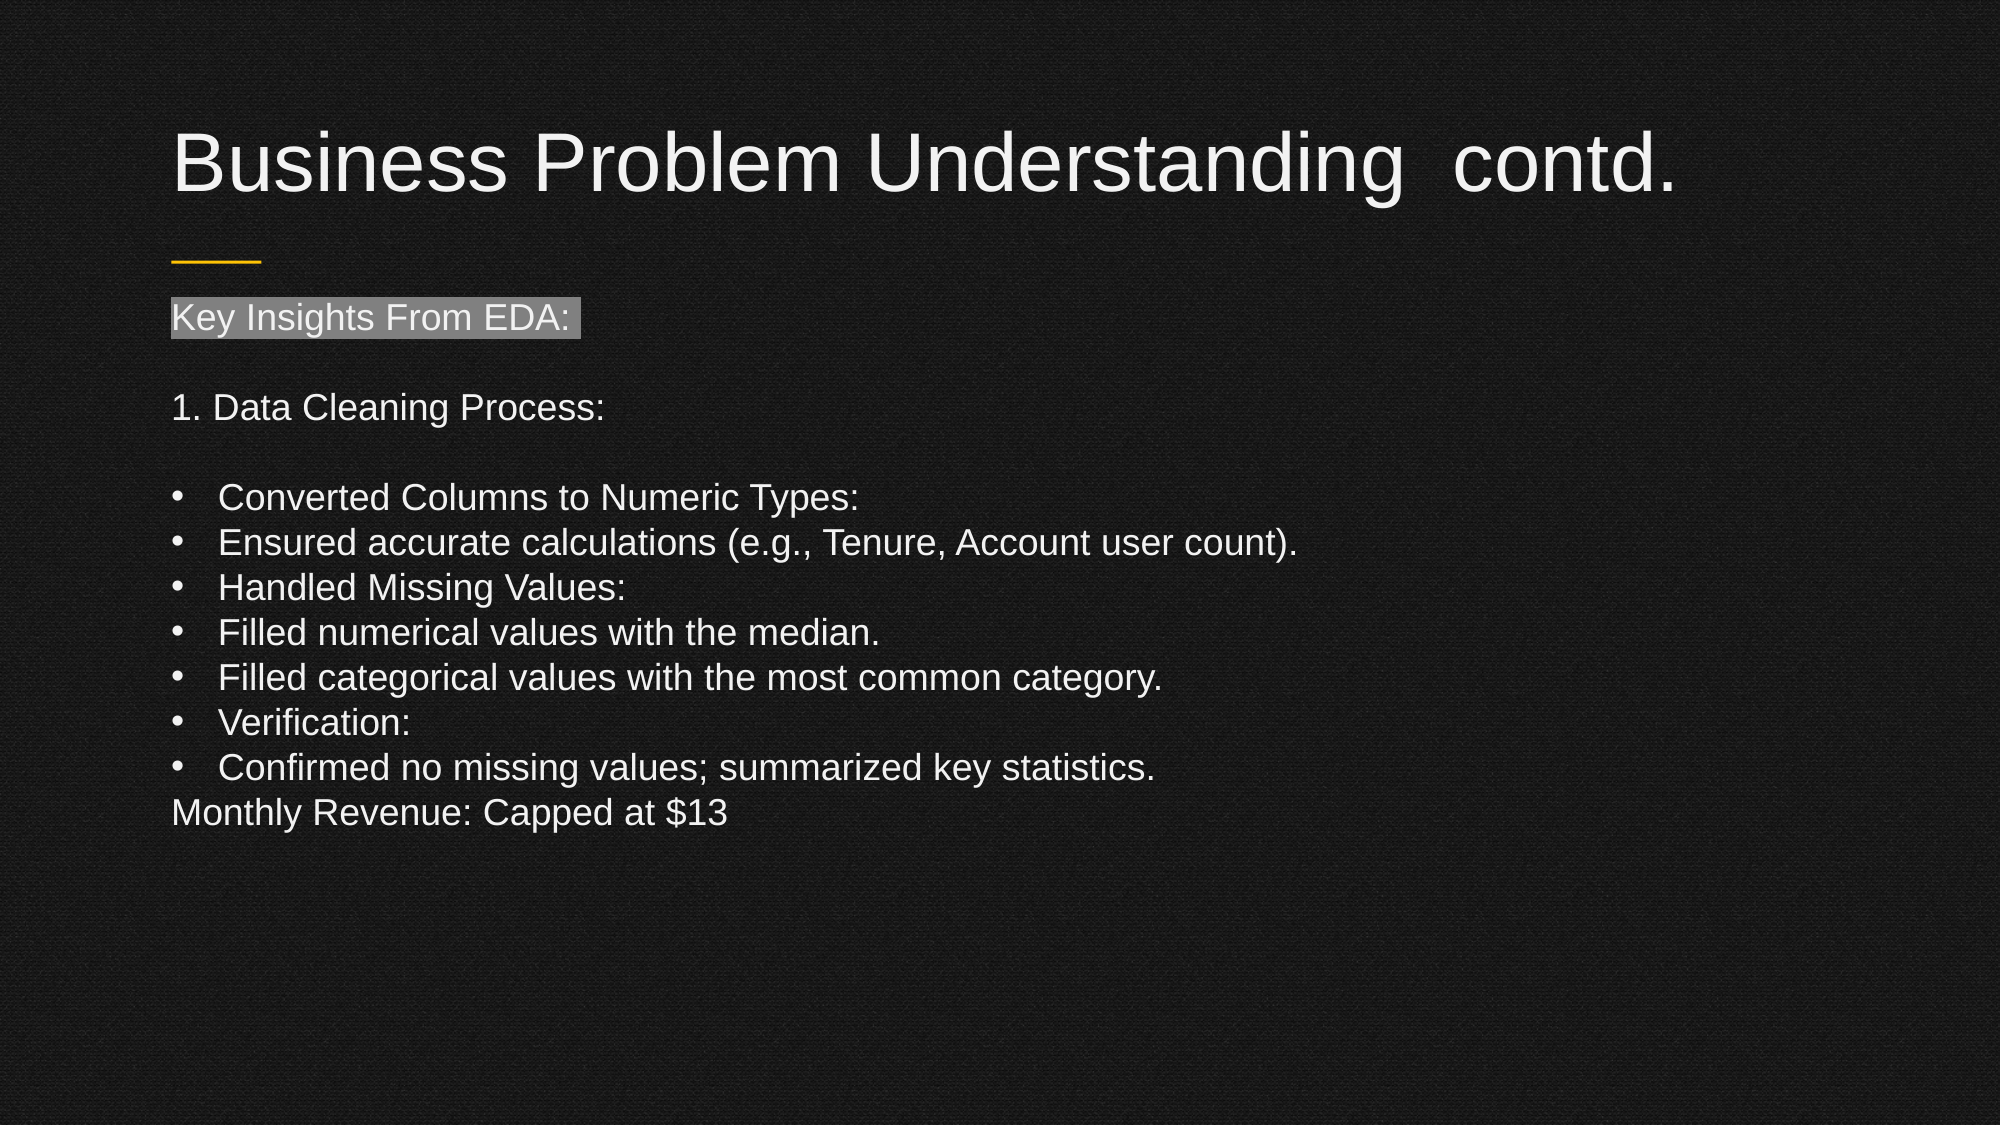

Business Problem Understanding  contd.

Key Insights From EDA:

1. Data Cleaning Process:

Converted Columns to Numeric Types:
Ensured accurate calculations (e.g., Tenure, Account user count).
Handled Missing Values:
Filled numerical values with the median.
Filled categorical values with the most common category.
Verification:
Confirmed no missing values; summarized key statistics.
Monthly Revenue: Capped at $13